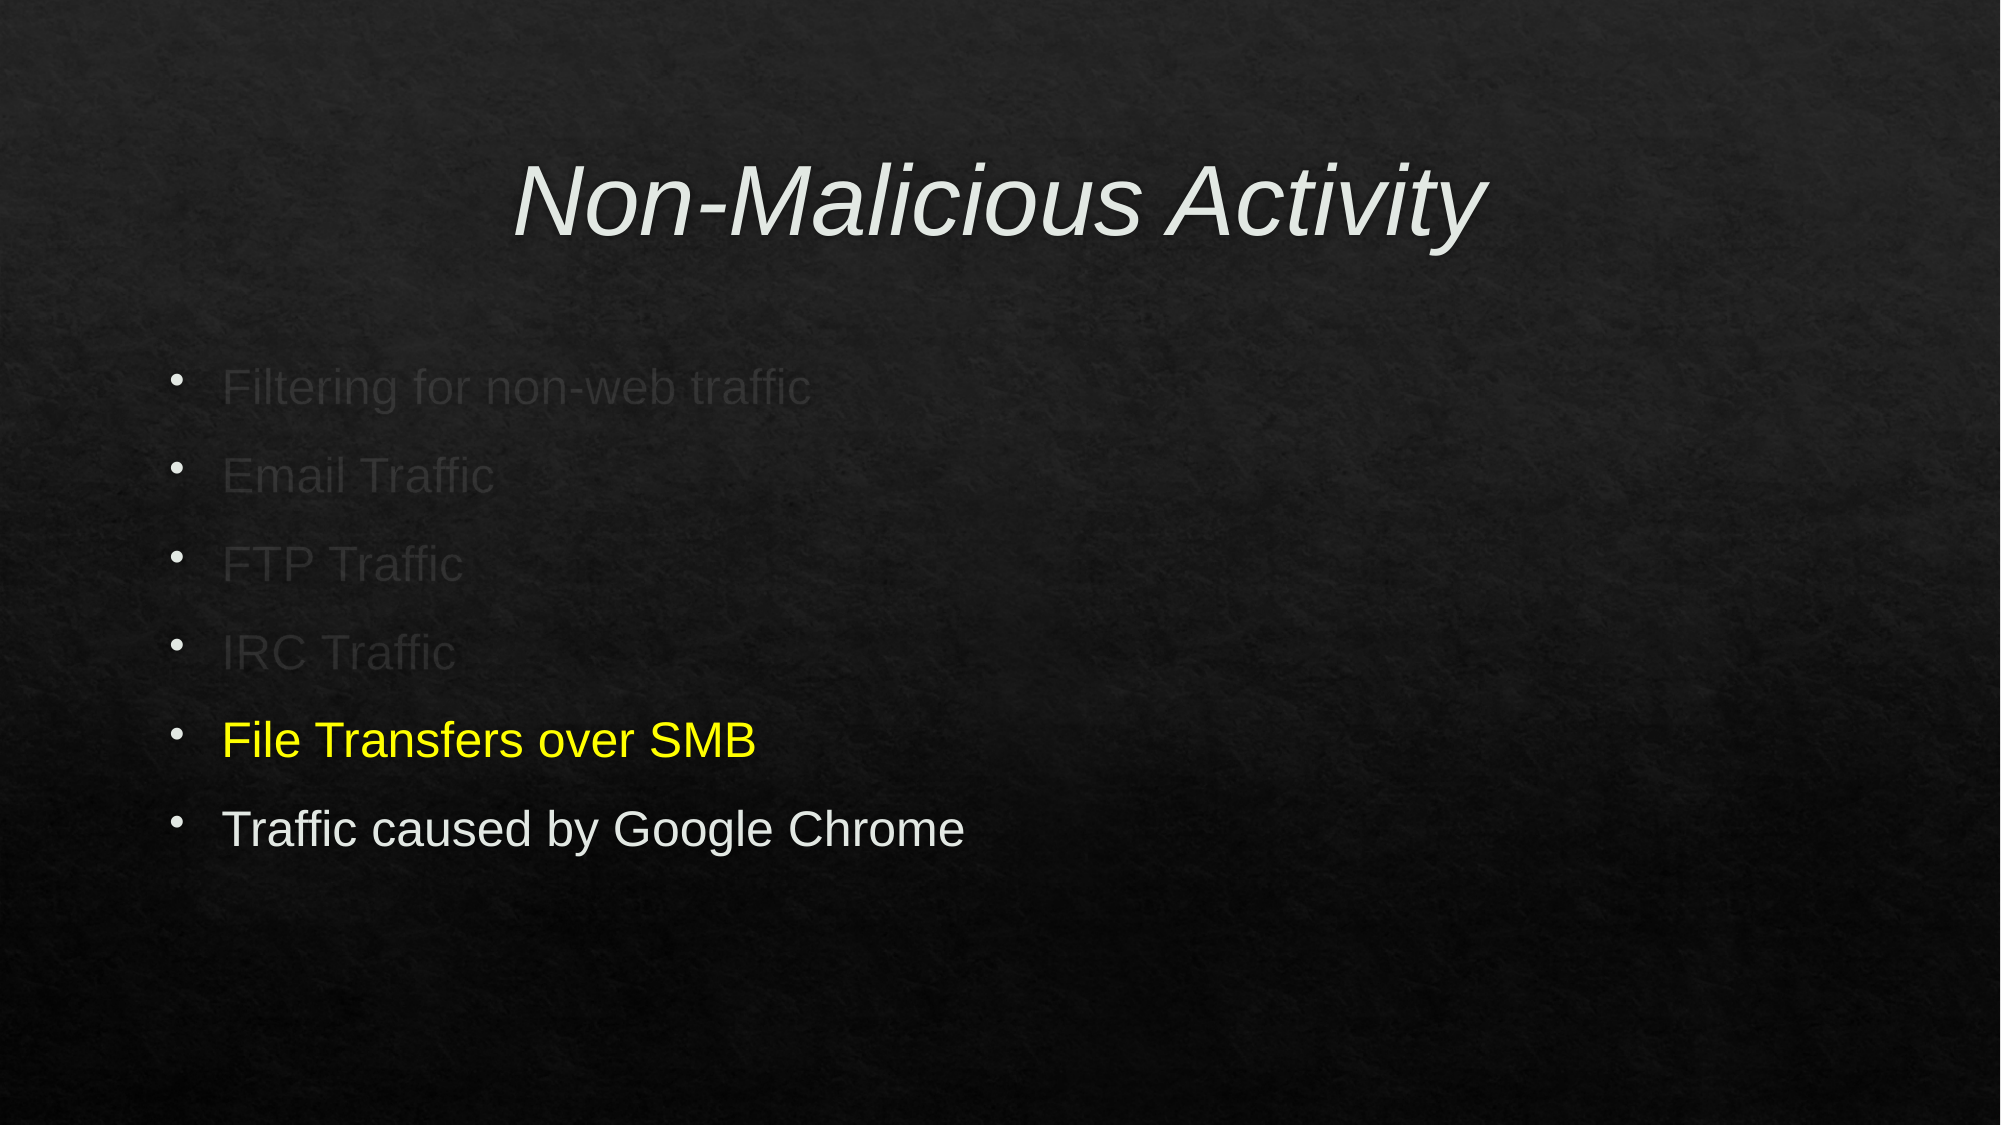

# Non-Malicious Activity
Filtering for non-web traffic
Email Traffic
FTP Traffic
IRC Traffic
File Transfers over SMB
Traffic caused by Google Chrome